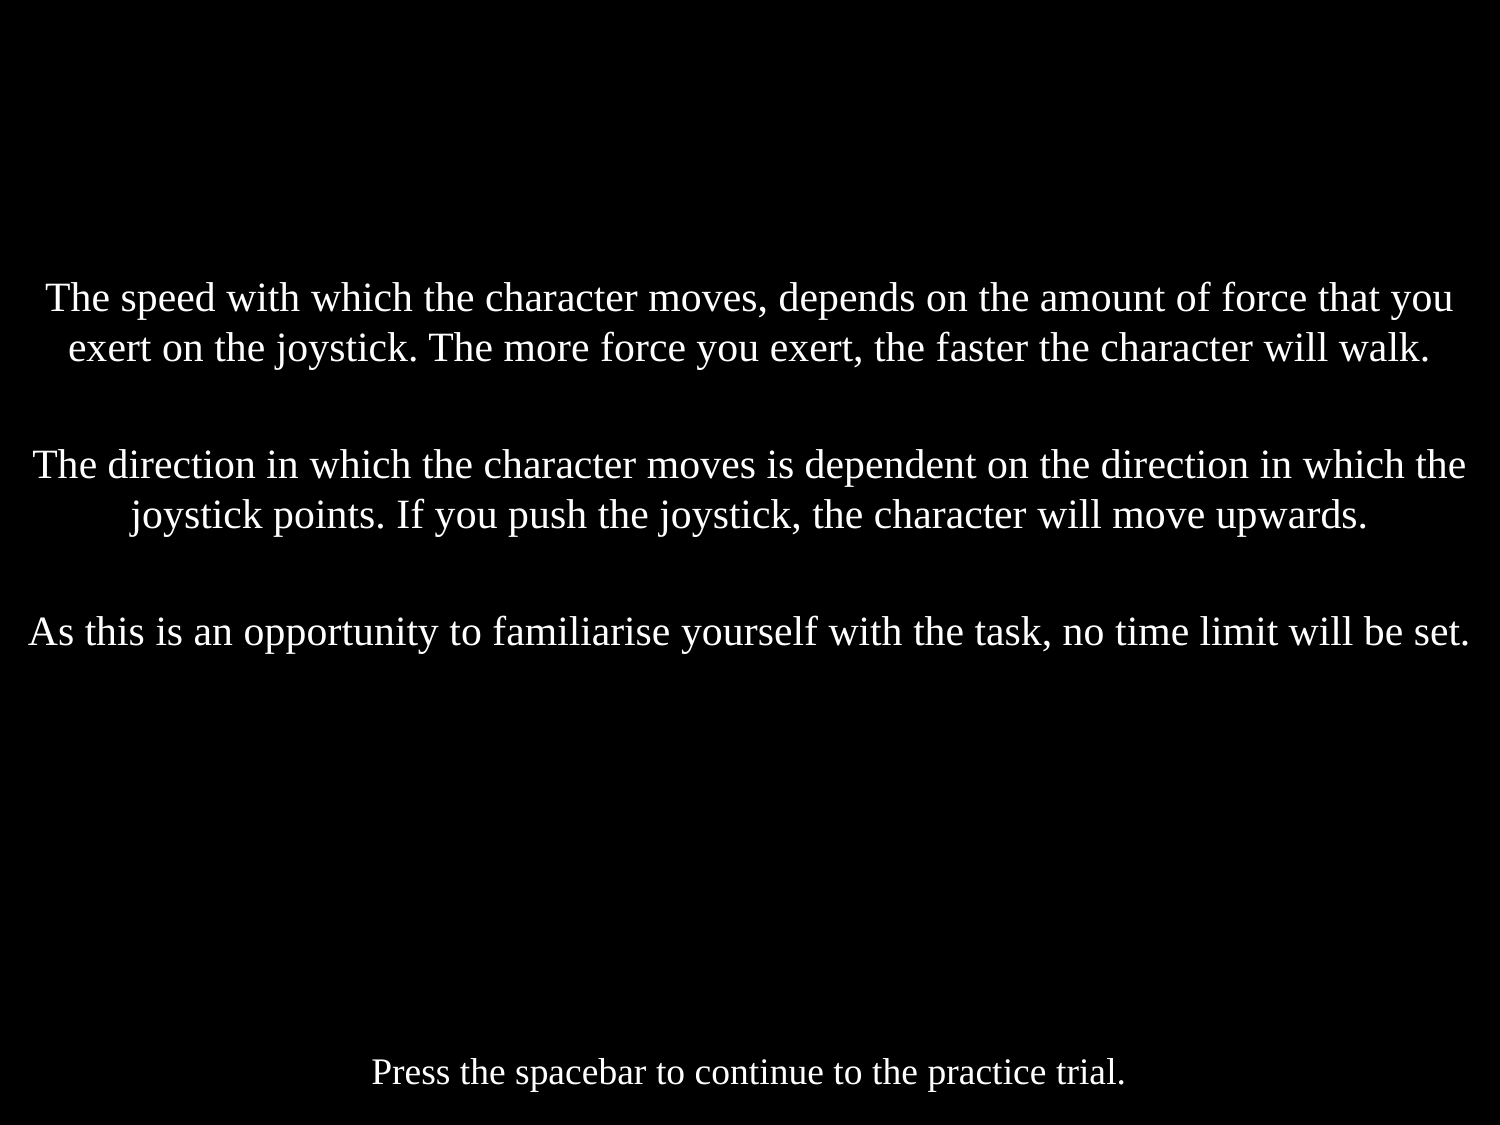

The speed with which the character moves, depends on the amount of force that you exert on the joystick. The more force you exert, the faster the character will walk.

The direction in which the character moves is dependent on the direction in which the joystick points. If you push the joystick, the character will move upwards.

As this is an opportunity to familiarise yourself with the task, no time limit will be set.
Press the spacebar to continue to the practice trial.